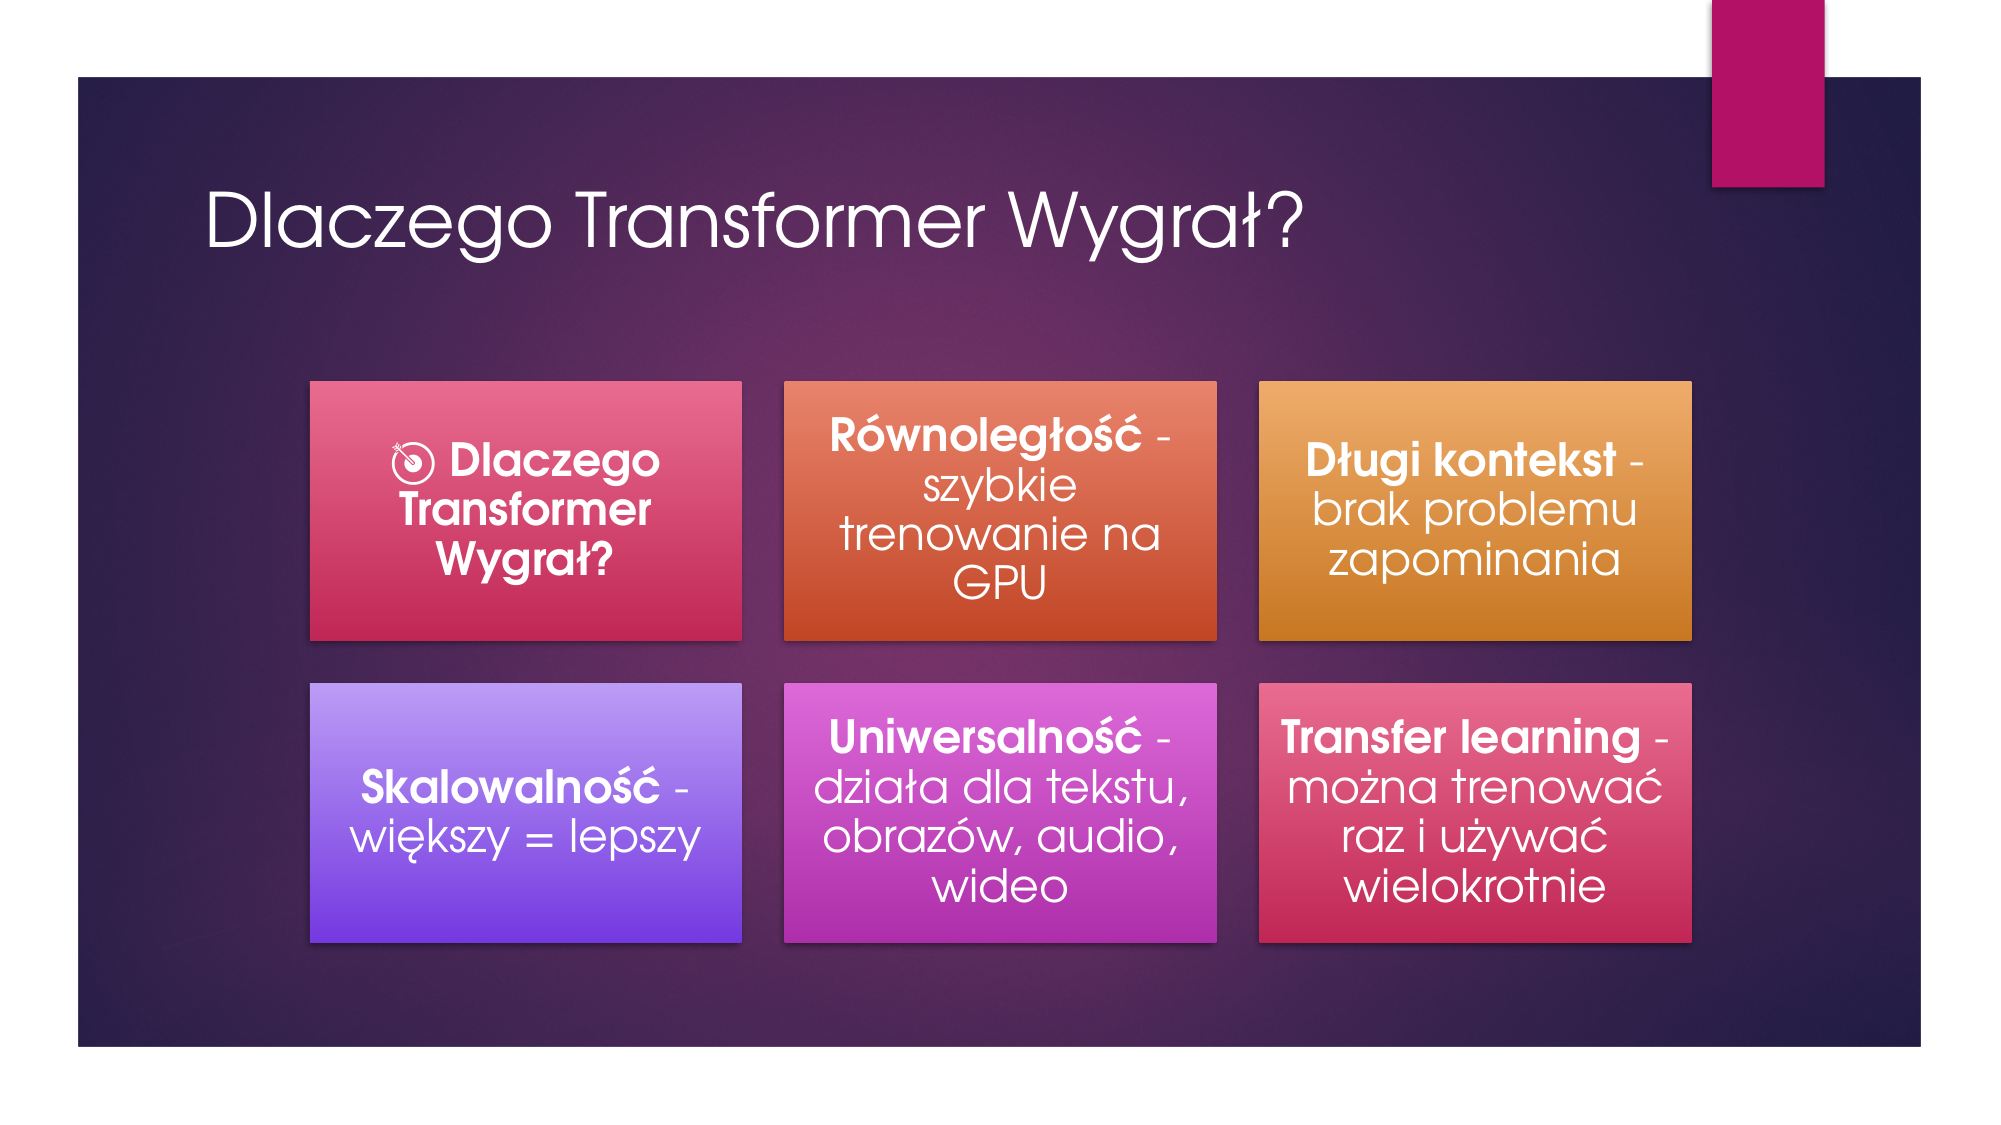

# Dlaczego Transformer Wygrał?
🎯 Dlaczego Transformer Wygrał?
Równoległość - szybkie trenowanie na GPU
Długi kontekst - brak problemu zapominania
Skalowalność - większy = lepszy
Uniwersalność - działa dla tekstu, obrazów, audio, wideo
Transfer learning - można trenować raz i używać wielokrotnie